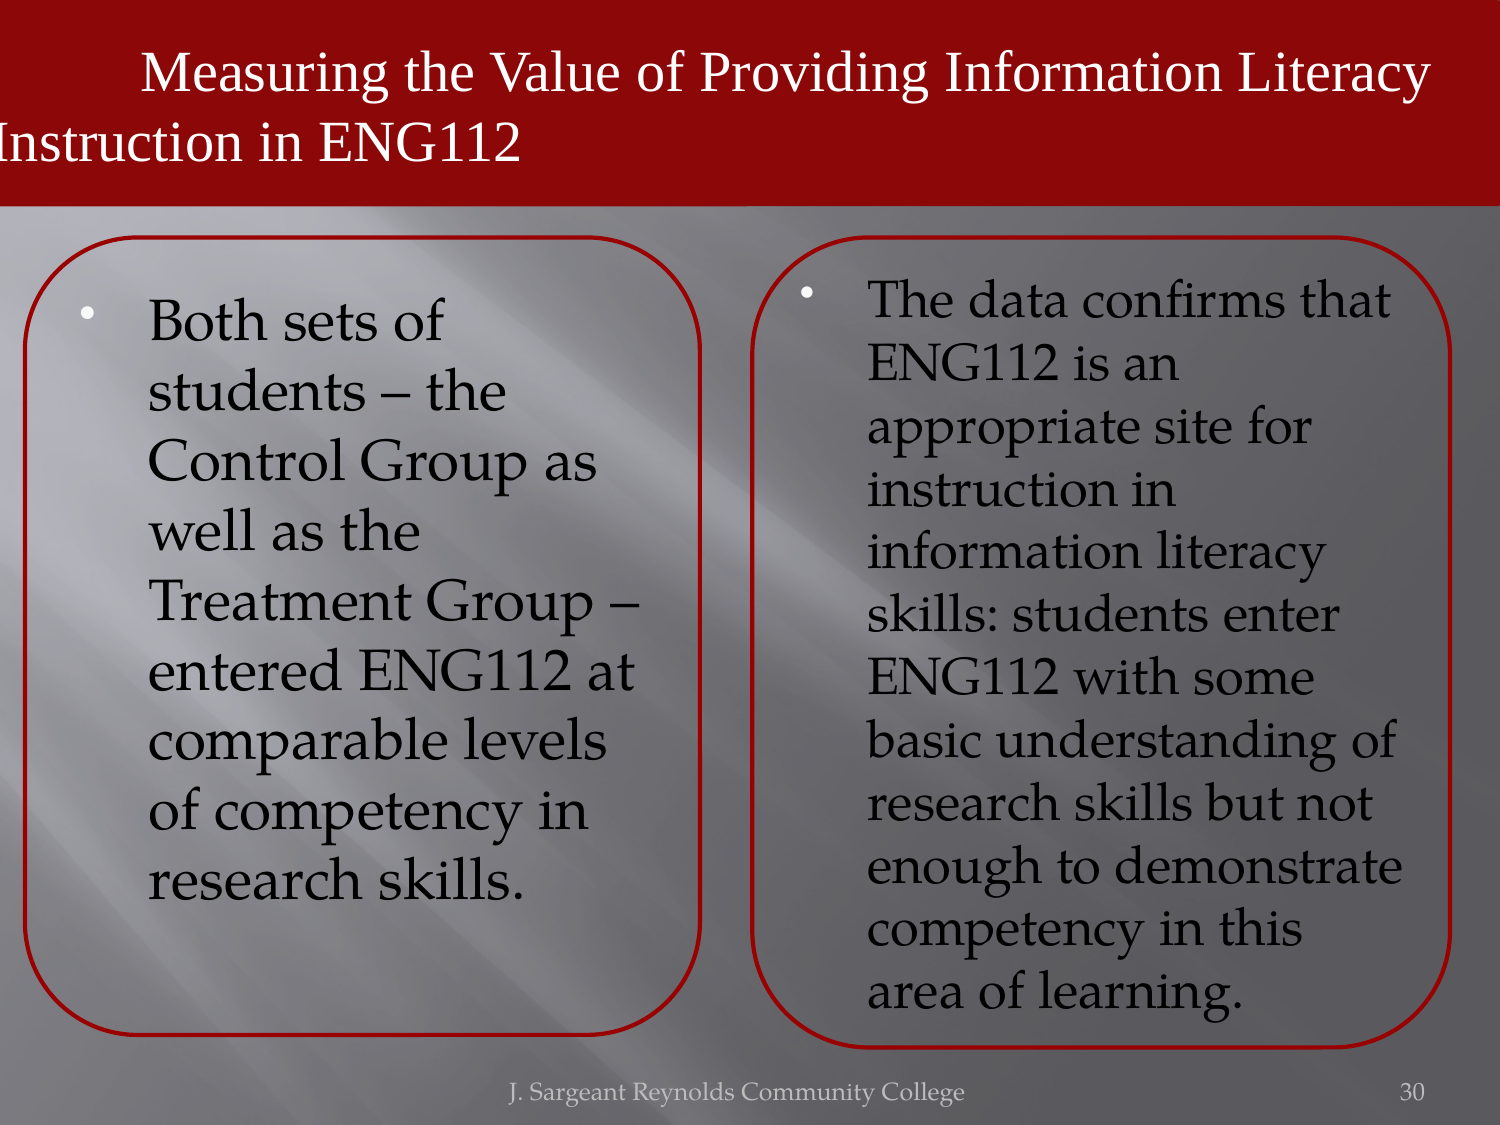

Measuring the Value of Providing Information Literacy 	Instruction in ENG112

The data confirms that ENG112 is an appropriate site for instruction in information literacy skills: students enter ENG112 with some basic understanding of research skills but not enough to demonstrate competency in this area of learning.

Both sets of students – the Control Group as well as the Treatment Group – entered ENG112 at comparable levels of competency in research skills.

J. Sargeant Reynolds Community College
30